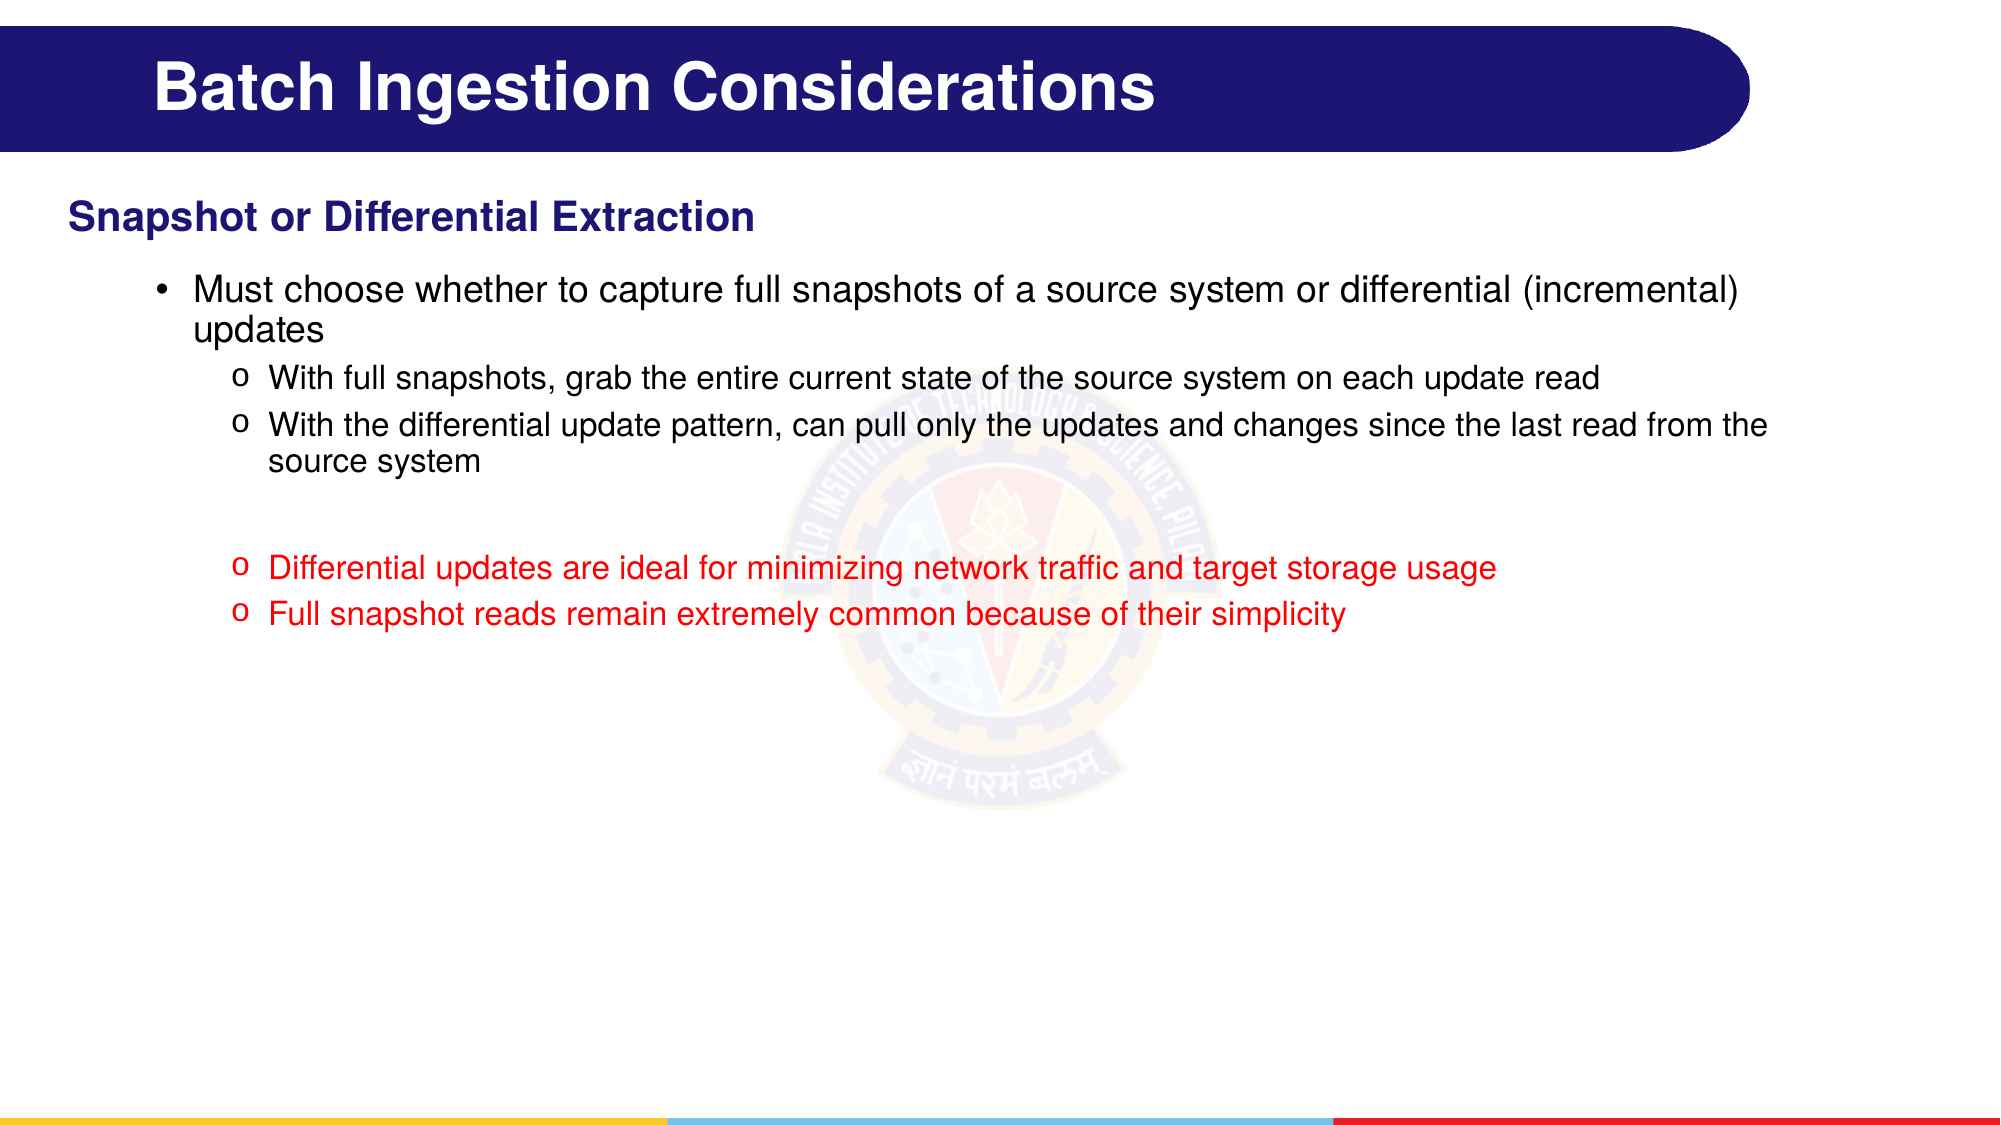

# Batch Ingestion Considerations
Snapshot or Differential Extraction

Must choose whether to capture full snapshots of a source system or differential (incremental) updates
With full snapshots, grab the entire current state of the source system on each update read
With the differential update pattern, can pull only the updates and changes since the last read from the source system

Differential updates are ideal for minimizing network traffic and target storage usage
Full snapshot reads remain extremely common because of their simplicity